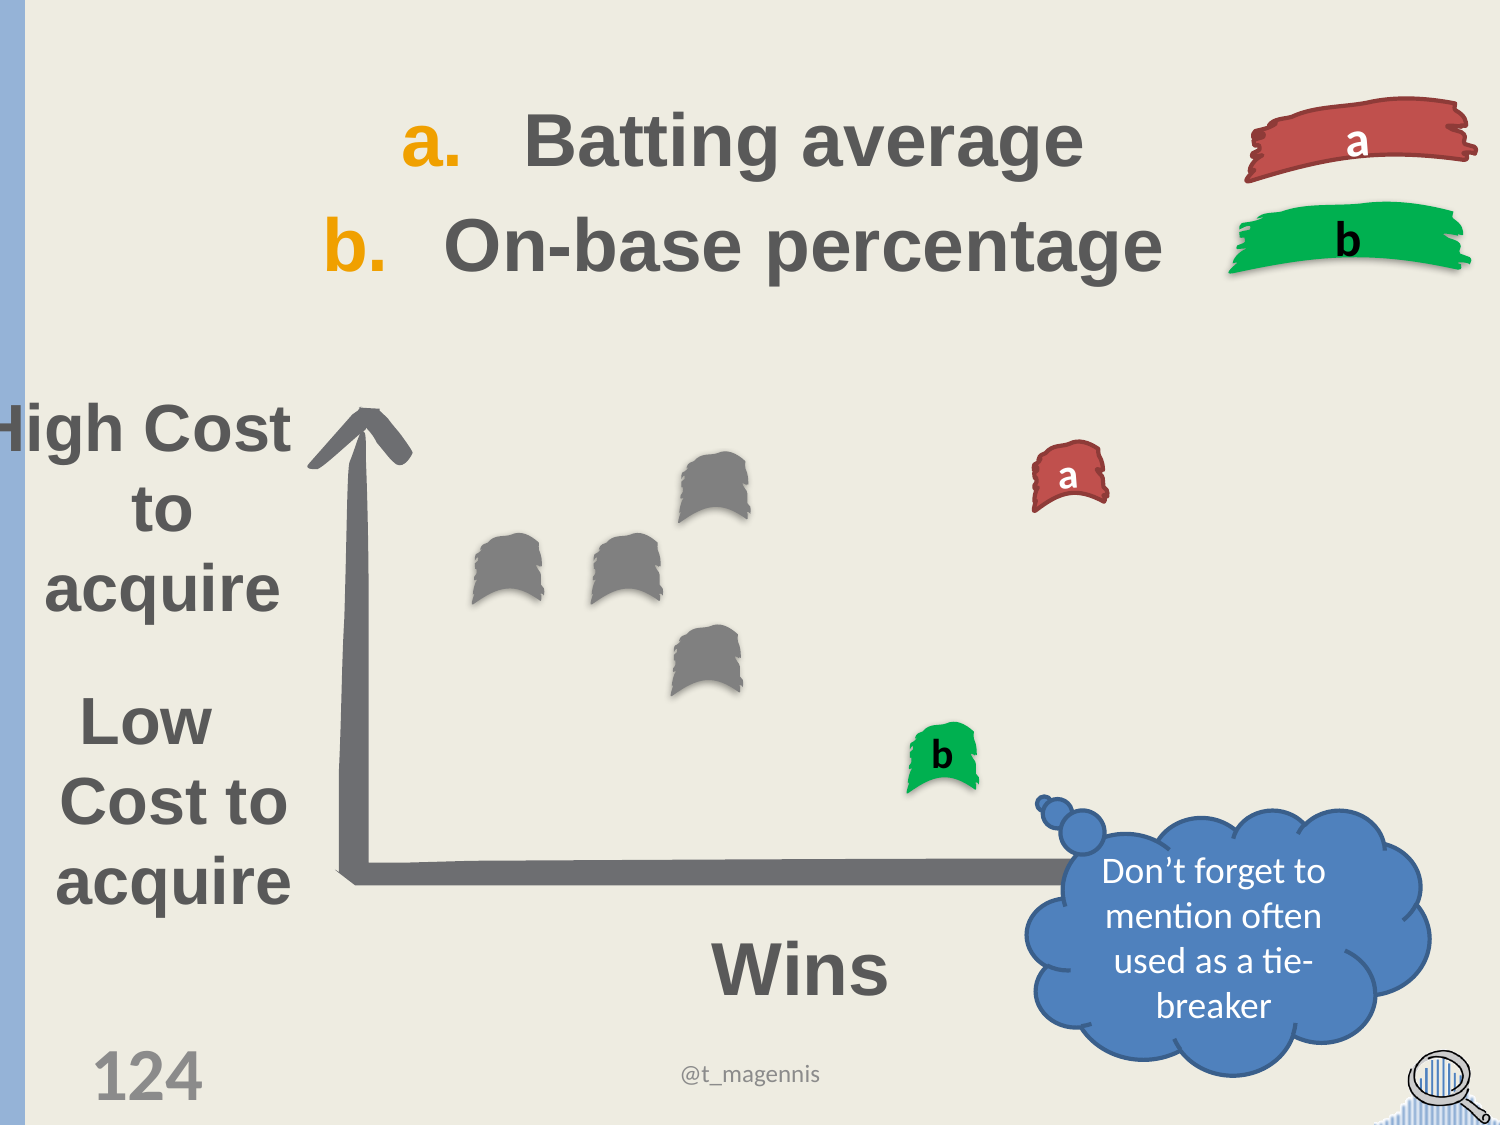

Batting average
On-base percentage
a
b
High Cost to acquire

a

Low Cost to acquire
b
Don’t forget to mention often used as a tie-breaker
Wins
124
@t_magennis